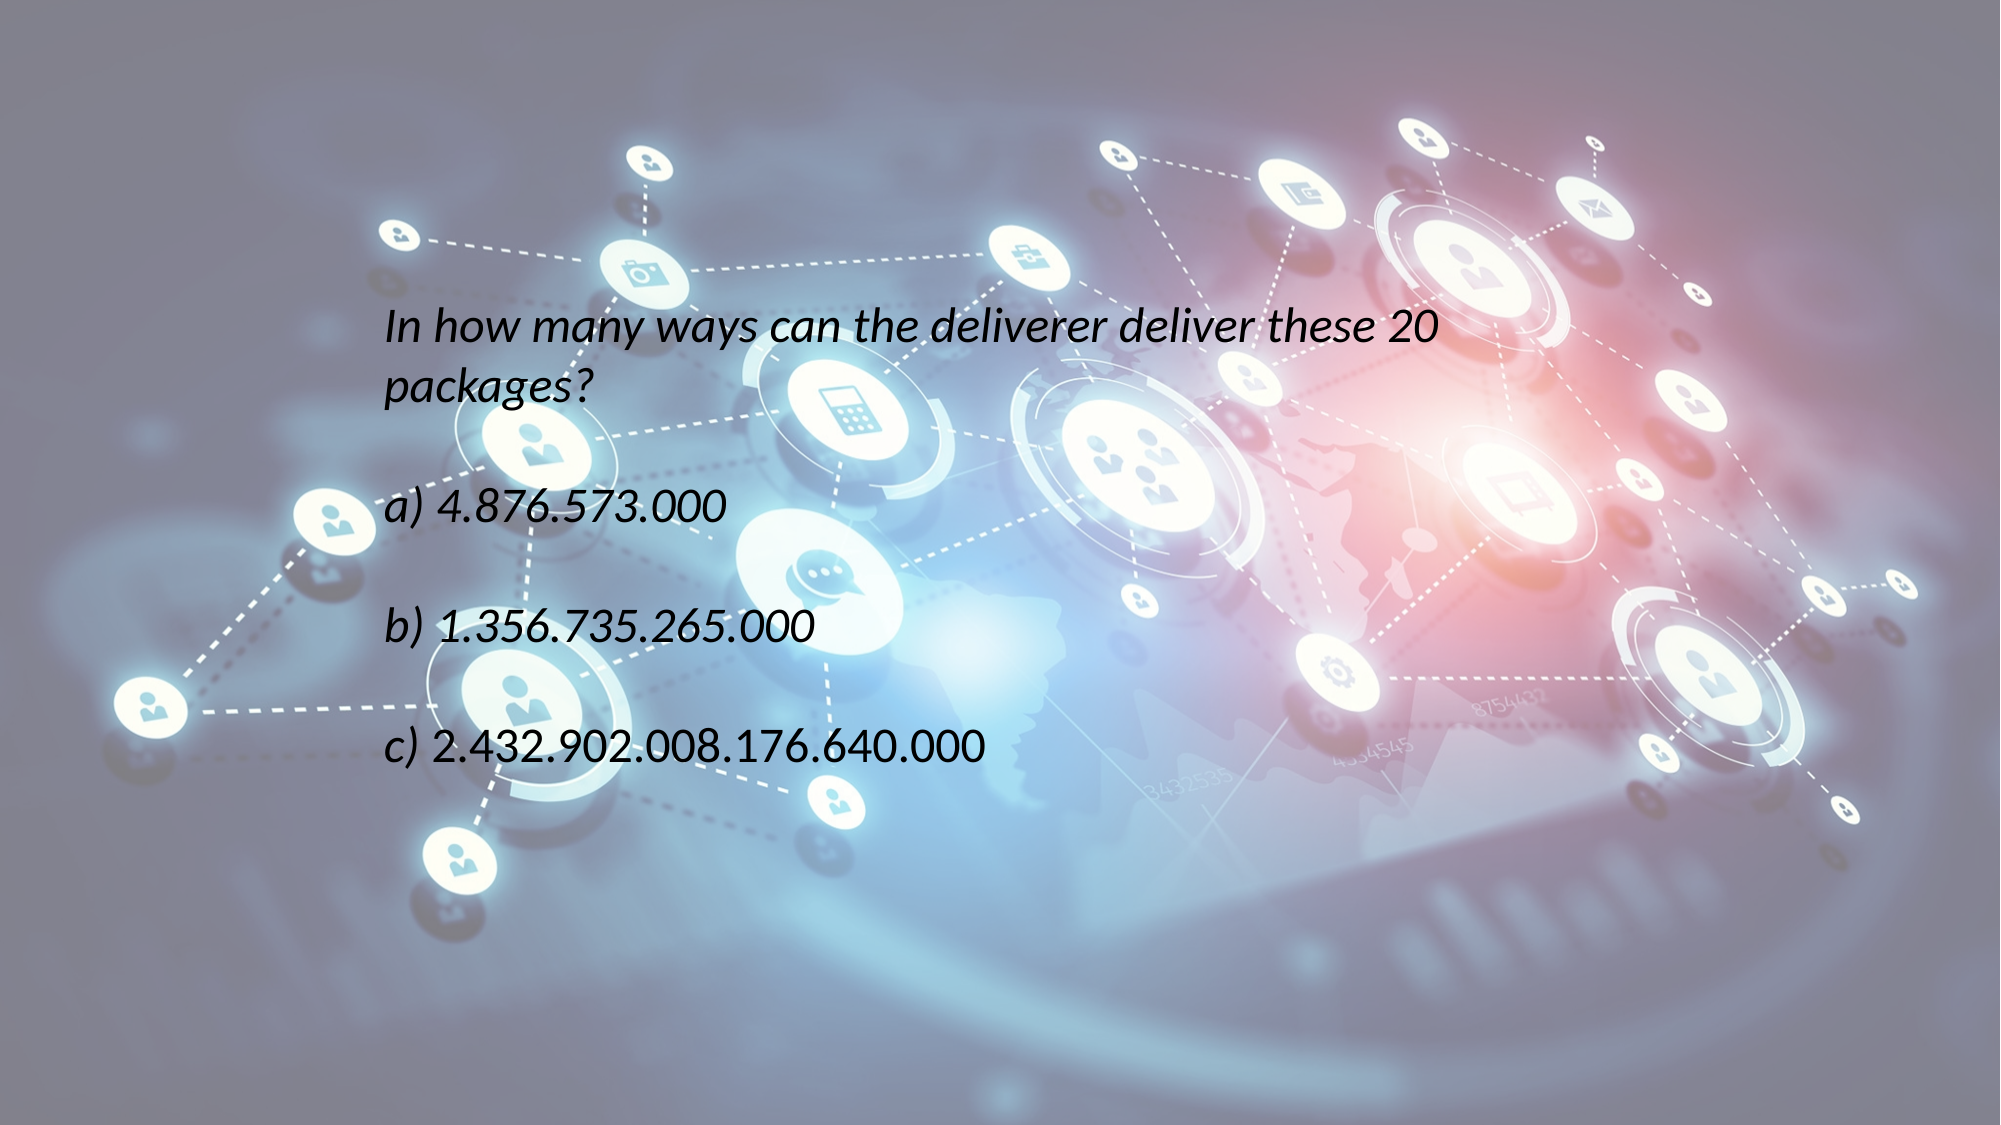

In how many ways can the deliverer deliver these 20 packages?

a) 4.876.573.000

b) 1.356.735.265.000

c) 2.432.902.008.176.640.000